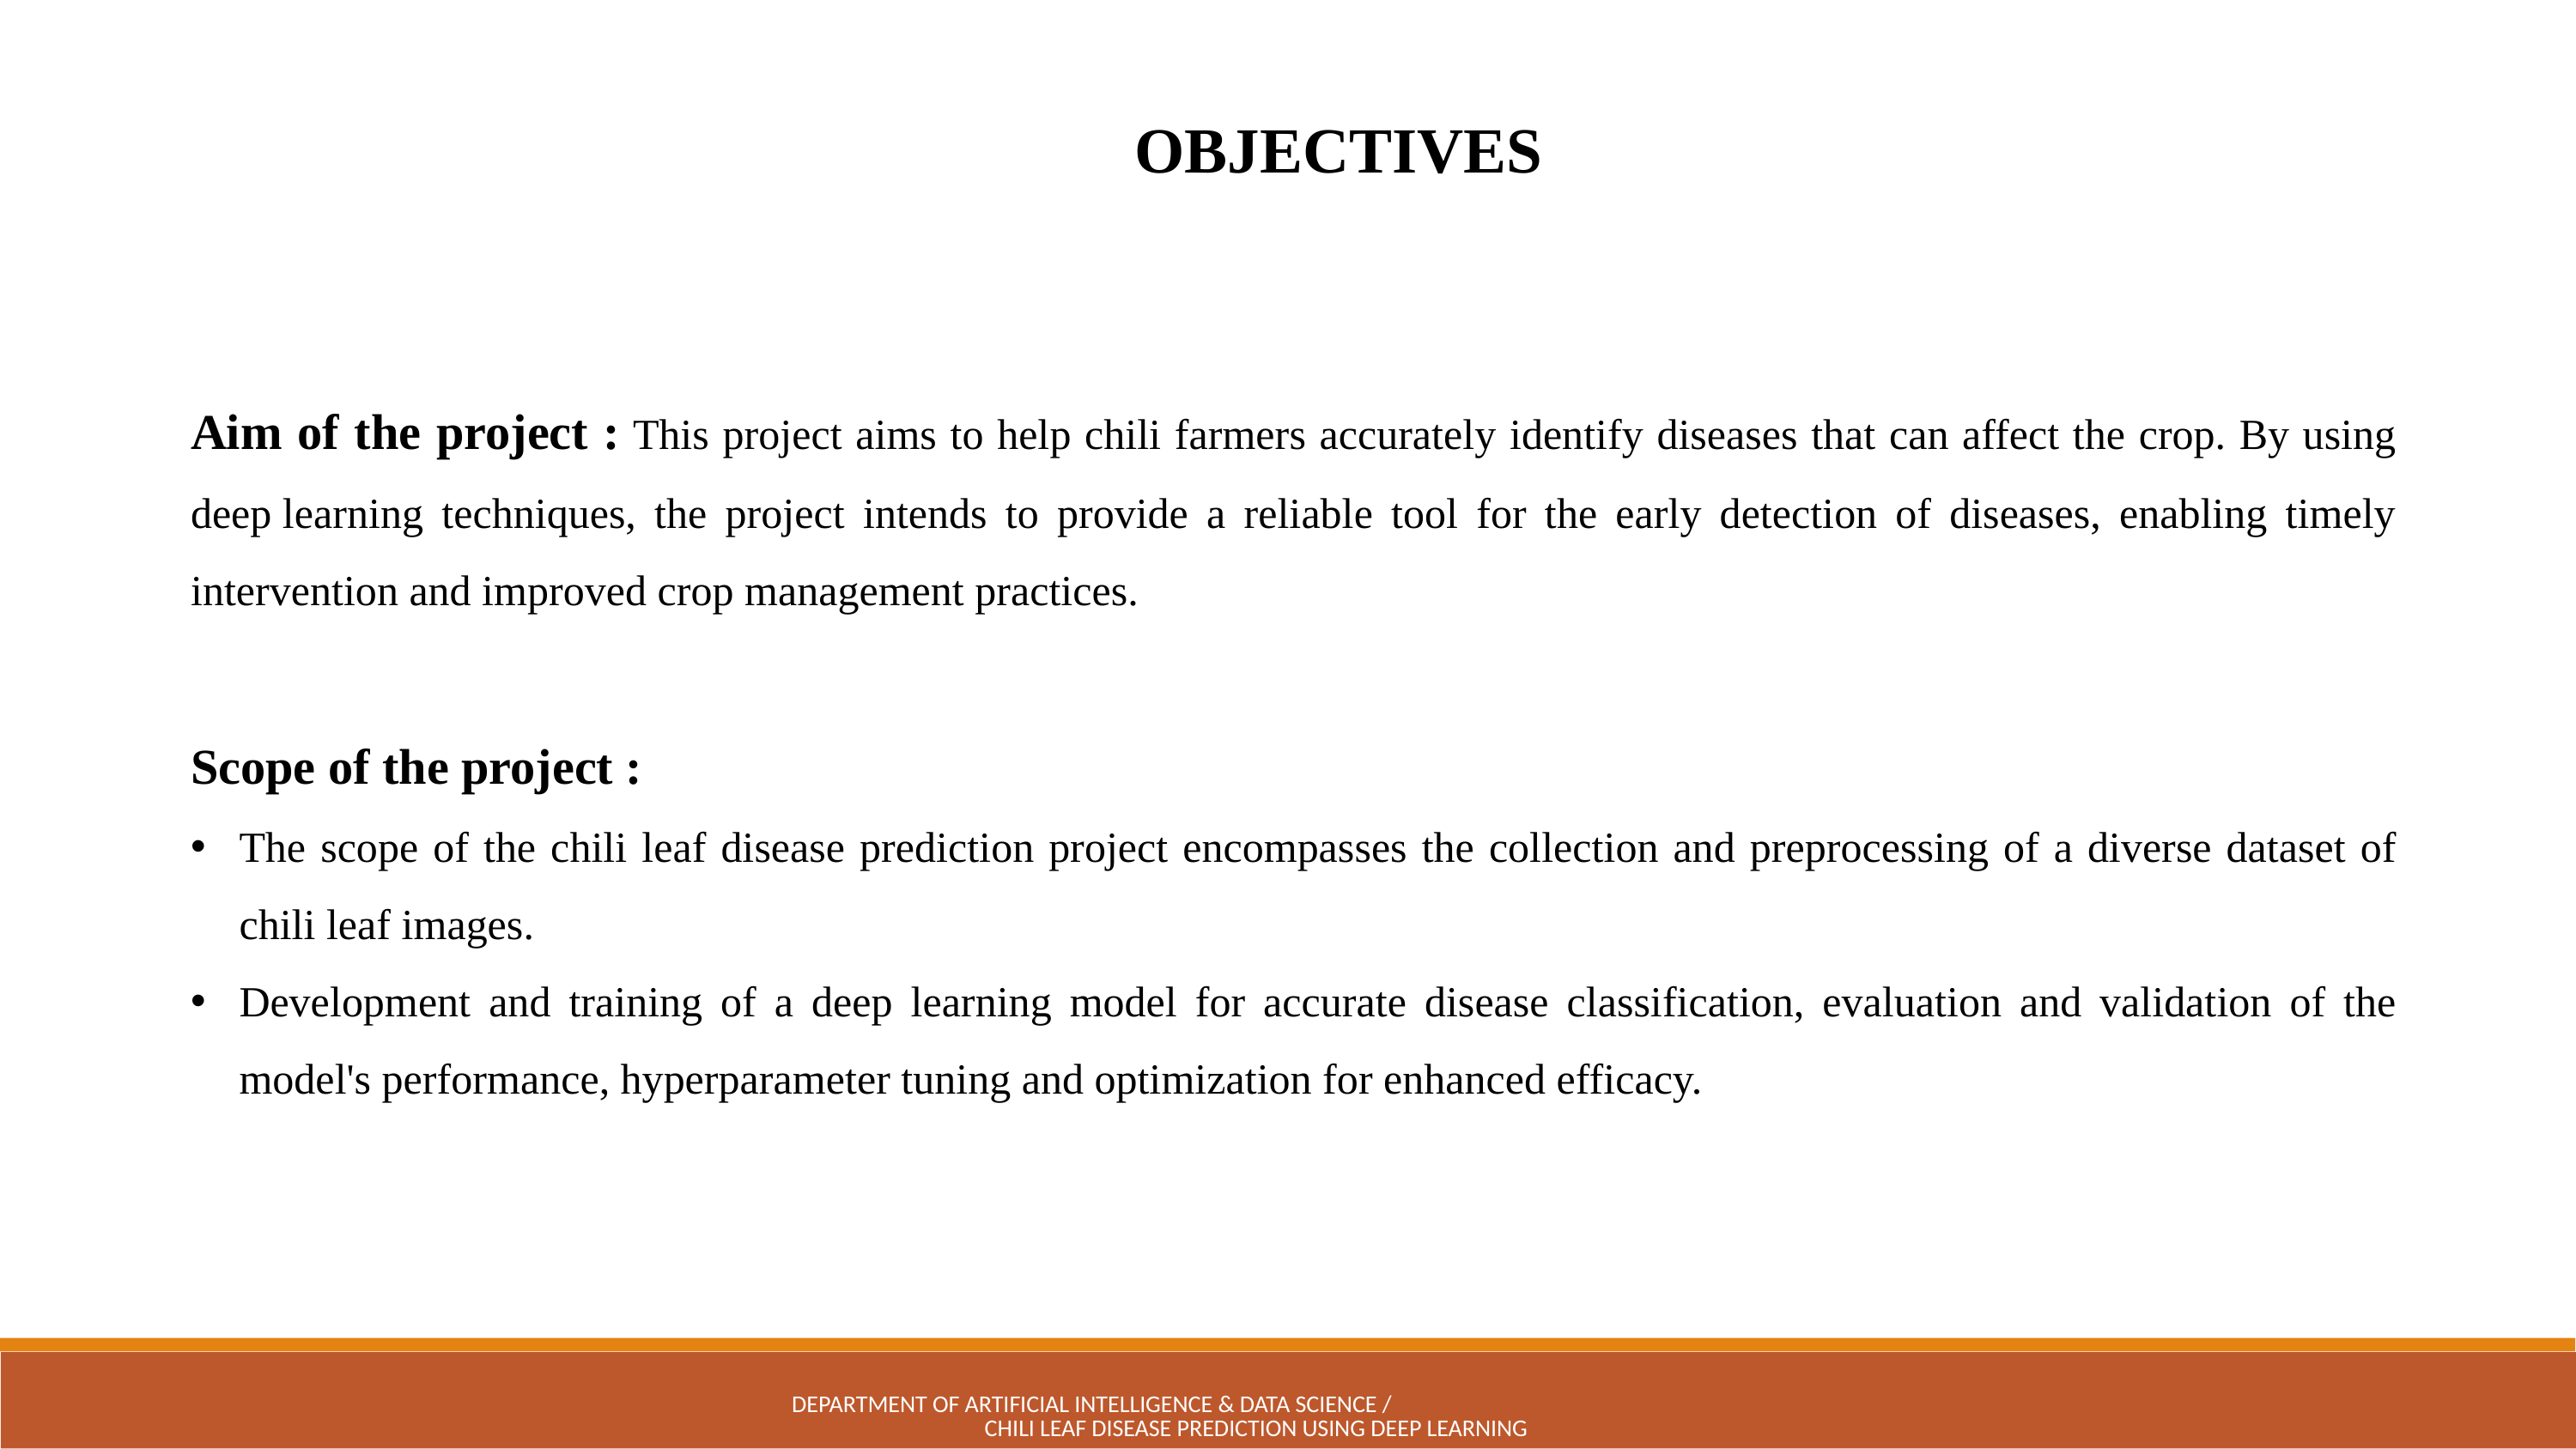

OBJECTIVES
Aim of the project : This project aims to help chili farmers accurately identify diseases that can affect the crop. By using deep learning techniques, the project intends to provide a reliable tool for the early detection of diseases, enabling timely intervention and improved crop management practices.

Scope of the project :
The scope of the chili leaf disease prediction project encompasses the collection and preprocessing of a diverse dataset of chili leaf images.
Development and training of a deep learning model for accurate disease classification, evaluation and validation of the model's performance, hyperparameter tuning and optimization for enhanced efficacy.

DEPARTMENT OF ARTIFICIAL INTELLIGENCE & DATA SCIENCE /                                                                                                             CHILI LEAF DISEASE PREDICTION USING DEEP LEARNING
4